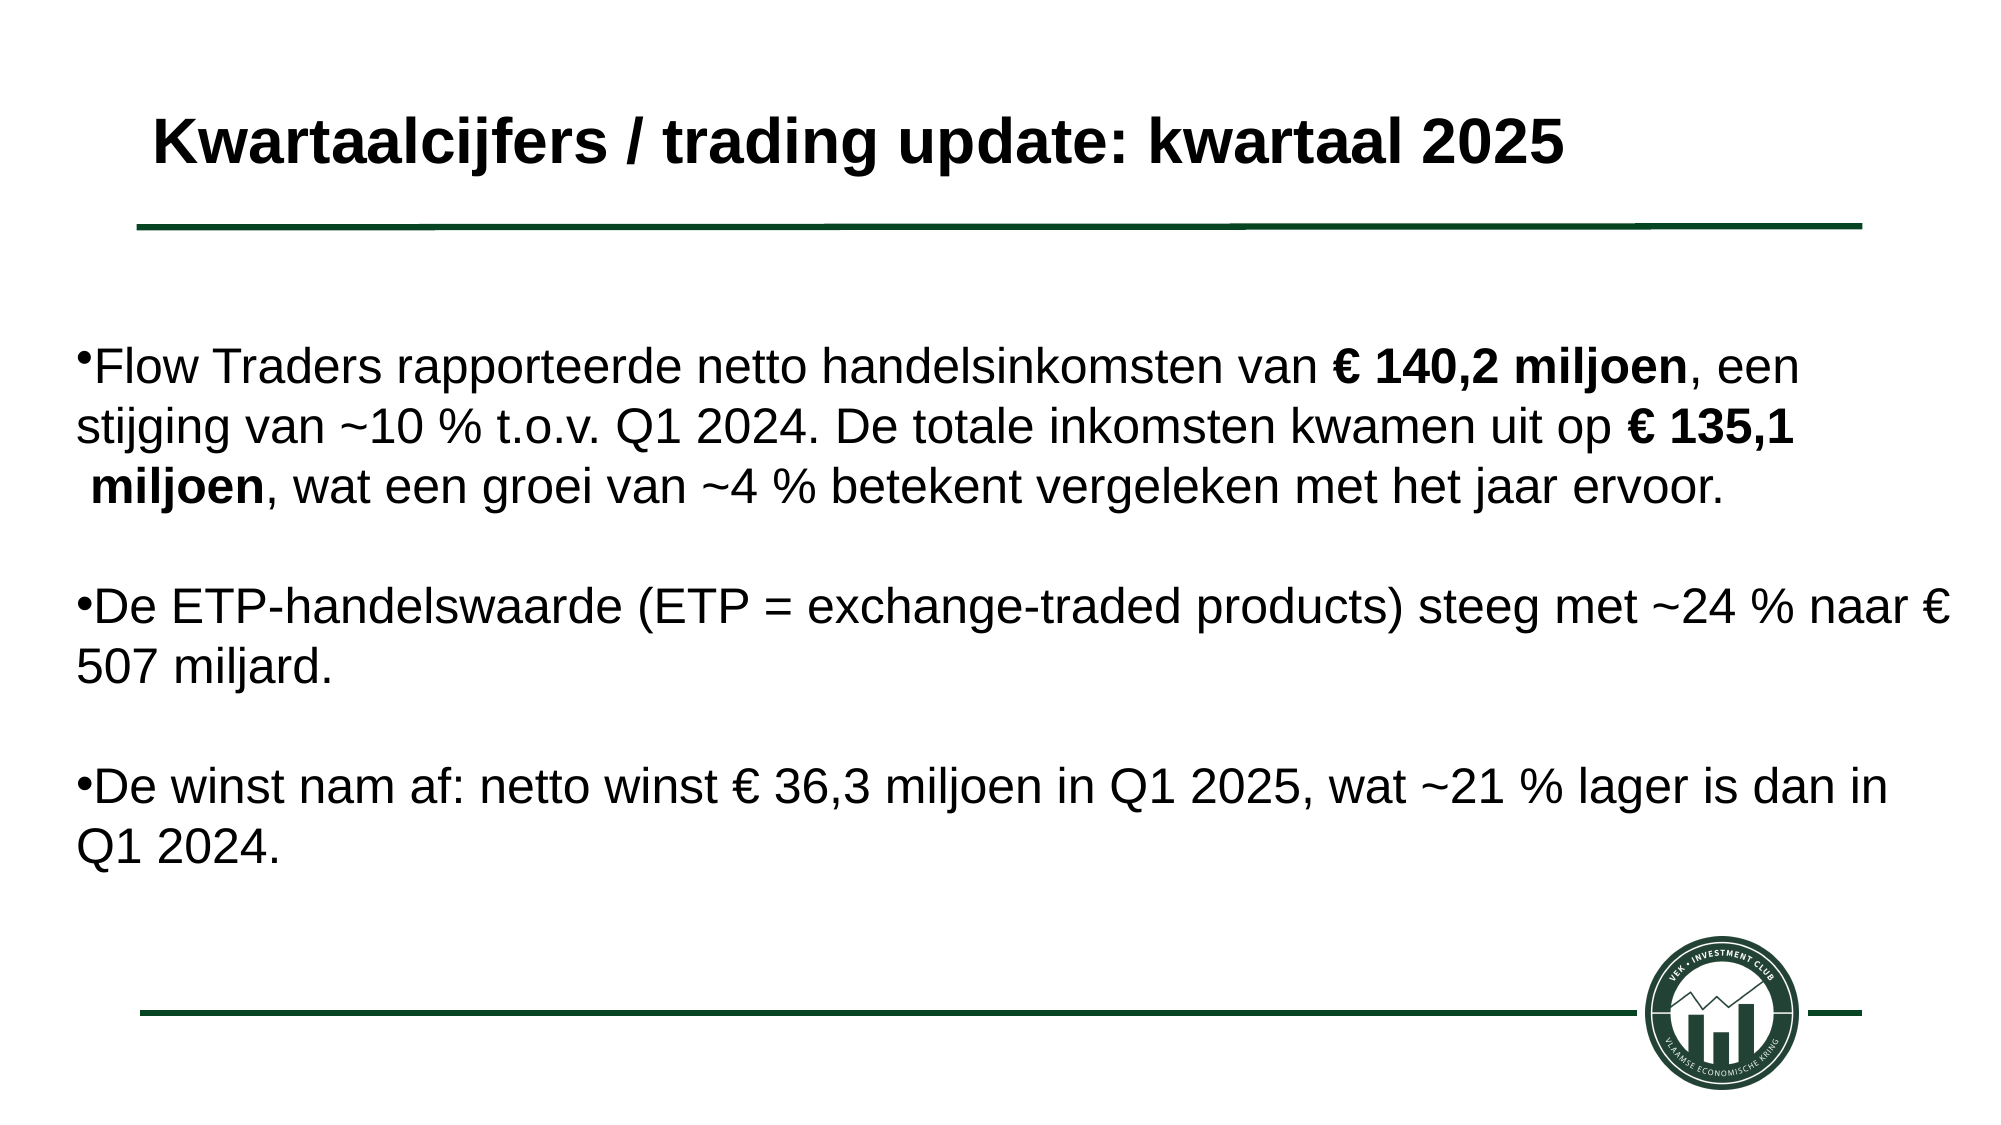

# Kwartaalcijfers / trading update: kwartaal 2025
Flow Traders rapporteerde netto handelsinkomsten van € 140,2 miljoen, een stijging van ~10 % t.o.v. Q1 2024. De totale inkomsten kwamen uit op € 135,1
 miljoen, wat een groei van ~4 % betekent vergeleken met het jaar ervoor.

De ETP-handelswaarde (ETP = exchange-traded products) steeg met ~24 % naar € 507 miljard.

De winst nam af: netto winst € 36,3 miljoen in Q1 2025, wat ~21 % lager is dan in Q1 2024.